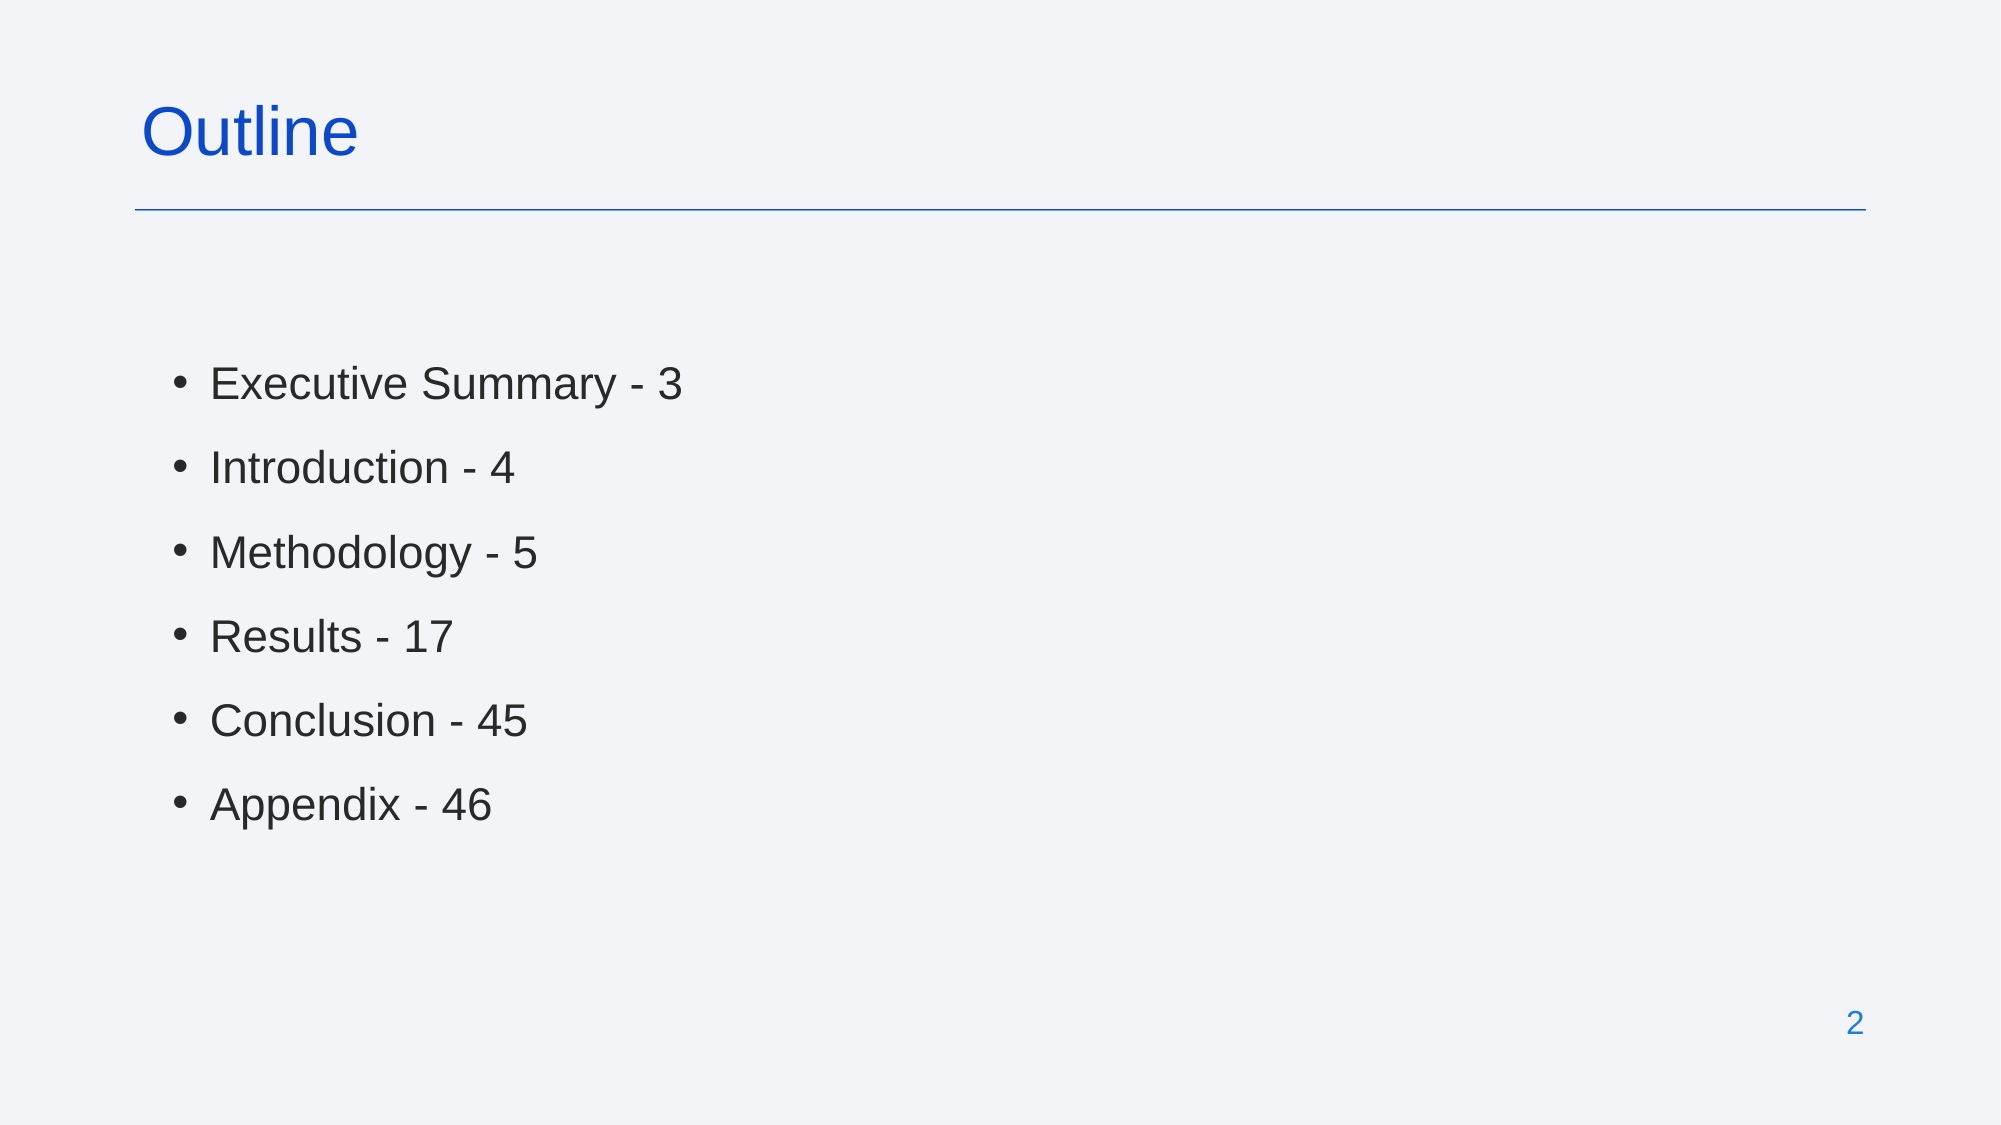

Outline
Executive Summary - 3
Introduction - 4
Methodology - 5
Results - 17
Conclusion - 45
Appendix - 46
2